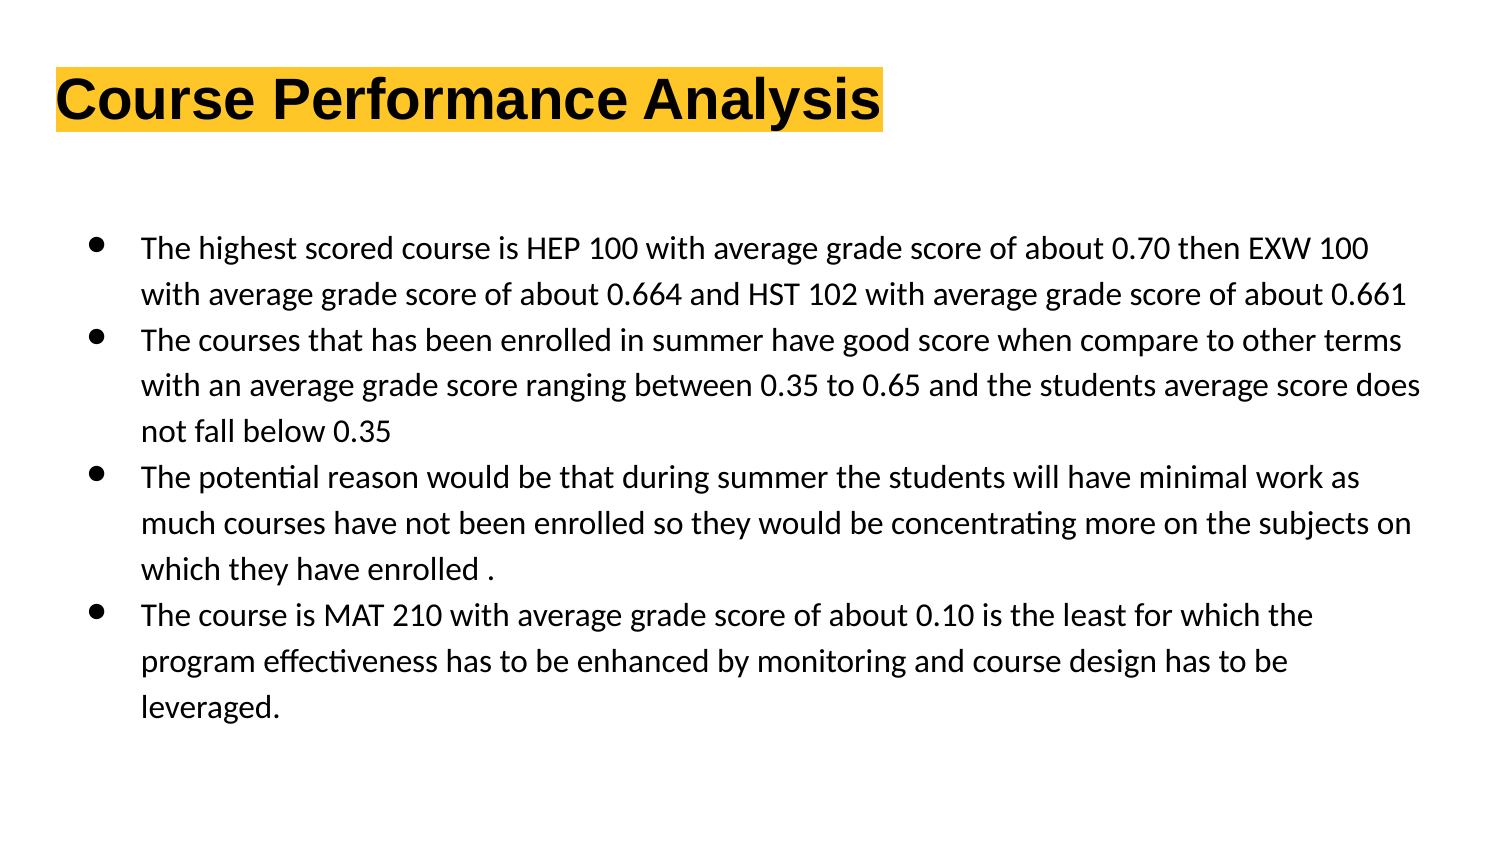

# Course Performance Analysis
The highest scored course is HEP 100 with average grade score of about 0.70 then EXW 100 with average grade score of about 0.664 and HST 102 with average grade score of about 0.661
The courses that has been enrolled in summer have good score when compare to other terms with an average grade score ranging between 0.35 to 0.65 and the students average score does not fall below 0.35
The potential reason would be that during summer the students will have minimal work as much courses have not been enrolled so they would be concentrating more on the subjects on which they have enrolled .
The course is MAT 210 with average grade score of about 0.10 is the least for which the program effectiveness has to be enhanced by monitoring and course design has to be leveraged.